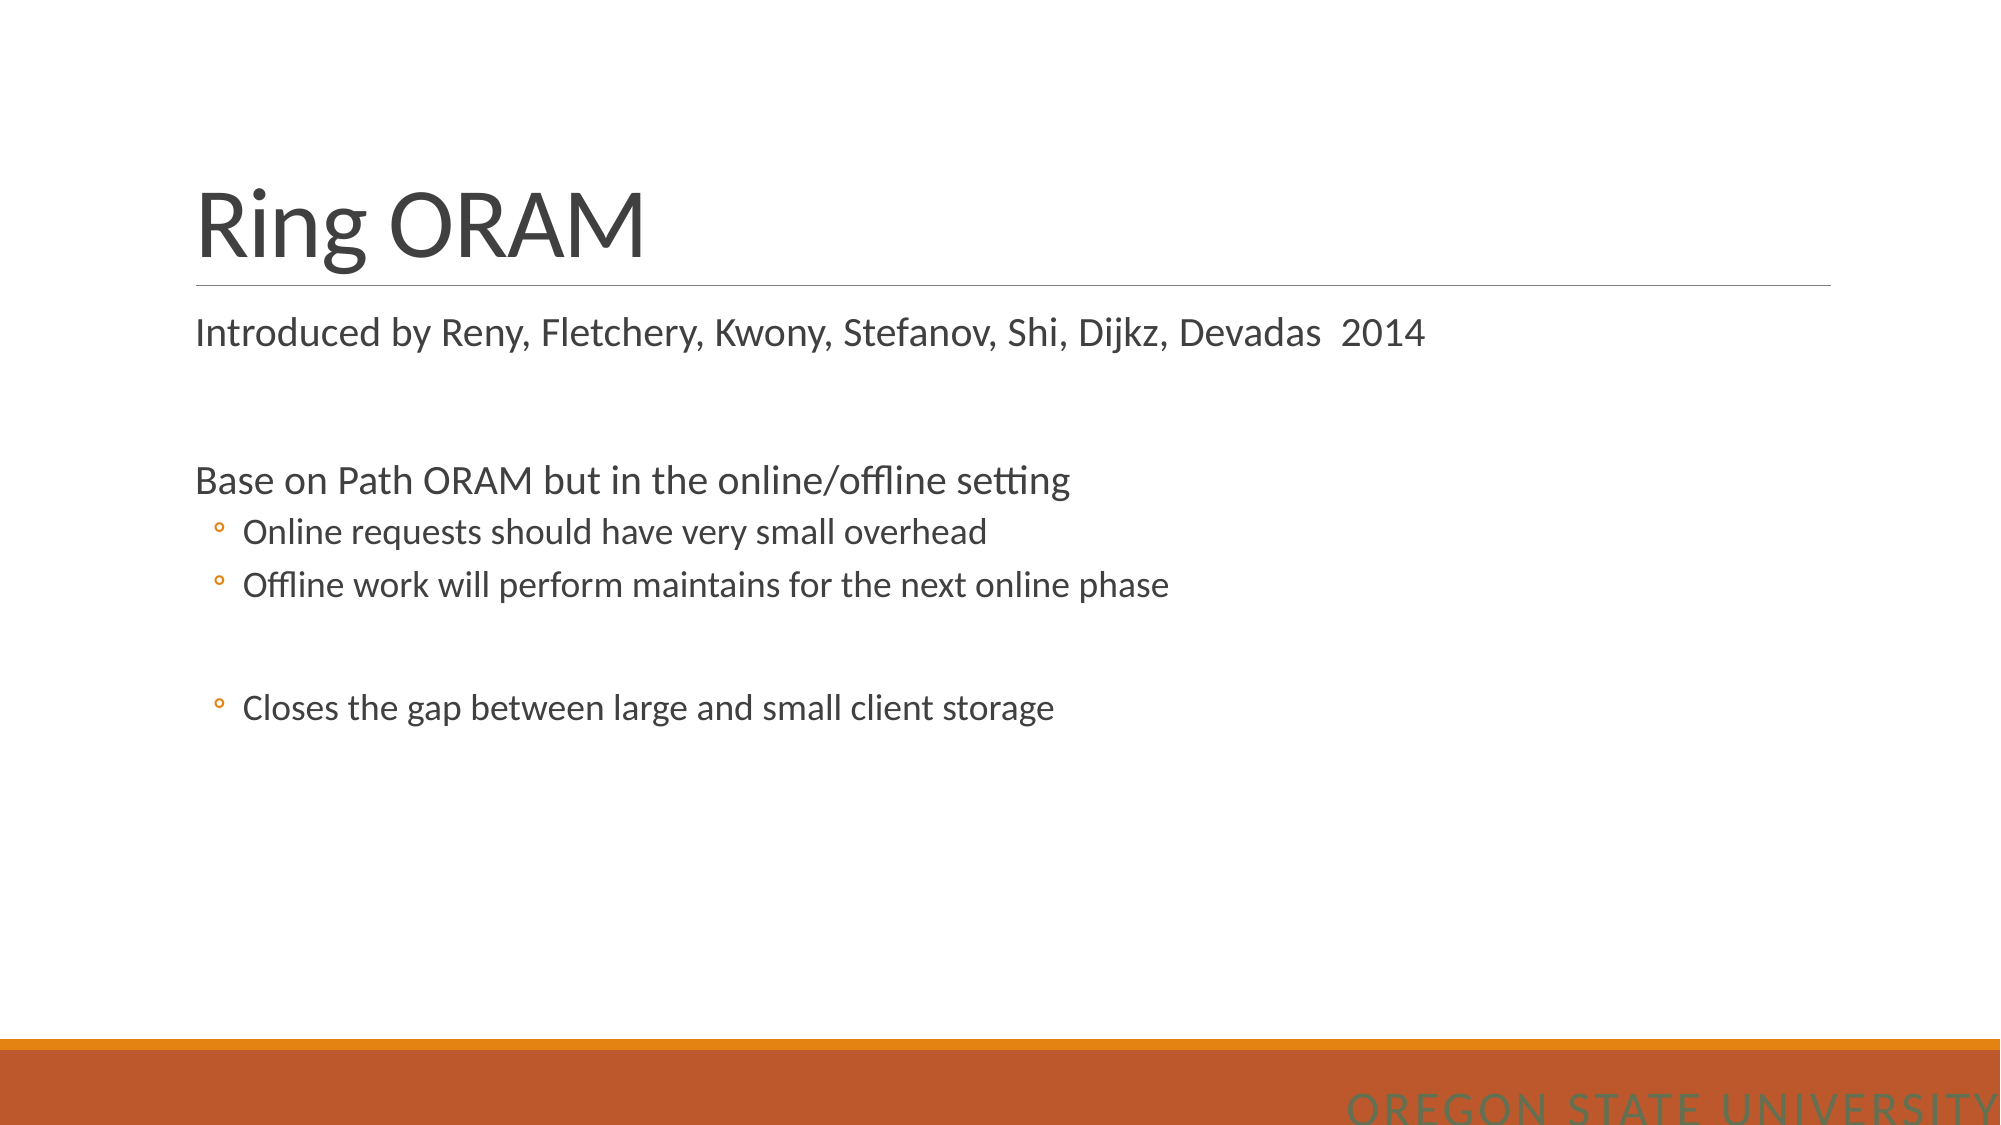

# Ring ORAM
Introduced by Reny, Fletchery, Kwony, Stefanov, Shi, Dijkz, Devadas  2014

Base on Path ORAM but in the online/offline setting
Online requests should have very small overhead
Offline work will perform maintains for the next online phase

Closes the gap between large and small client storage
Oregon State University